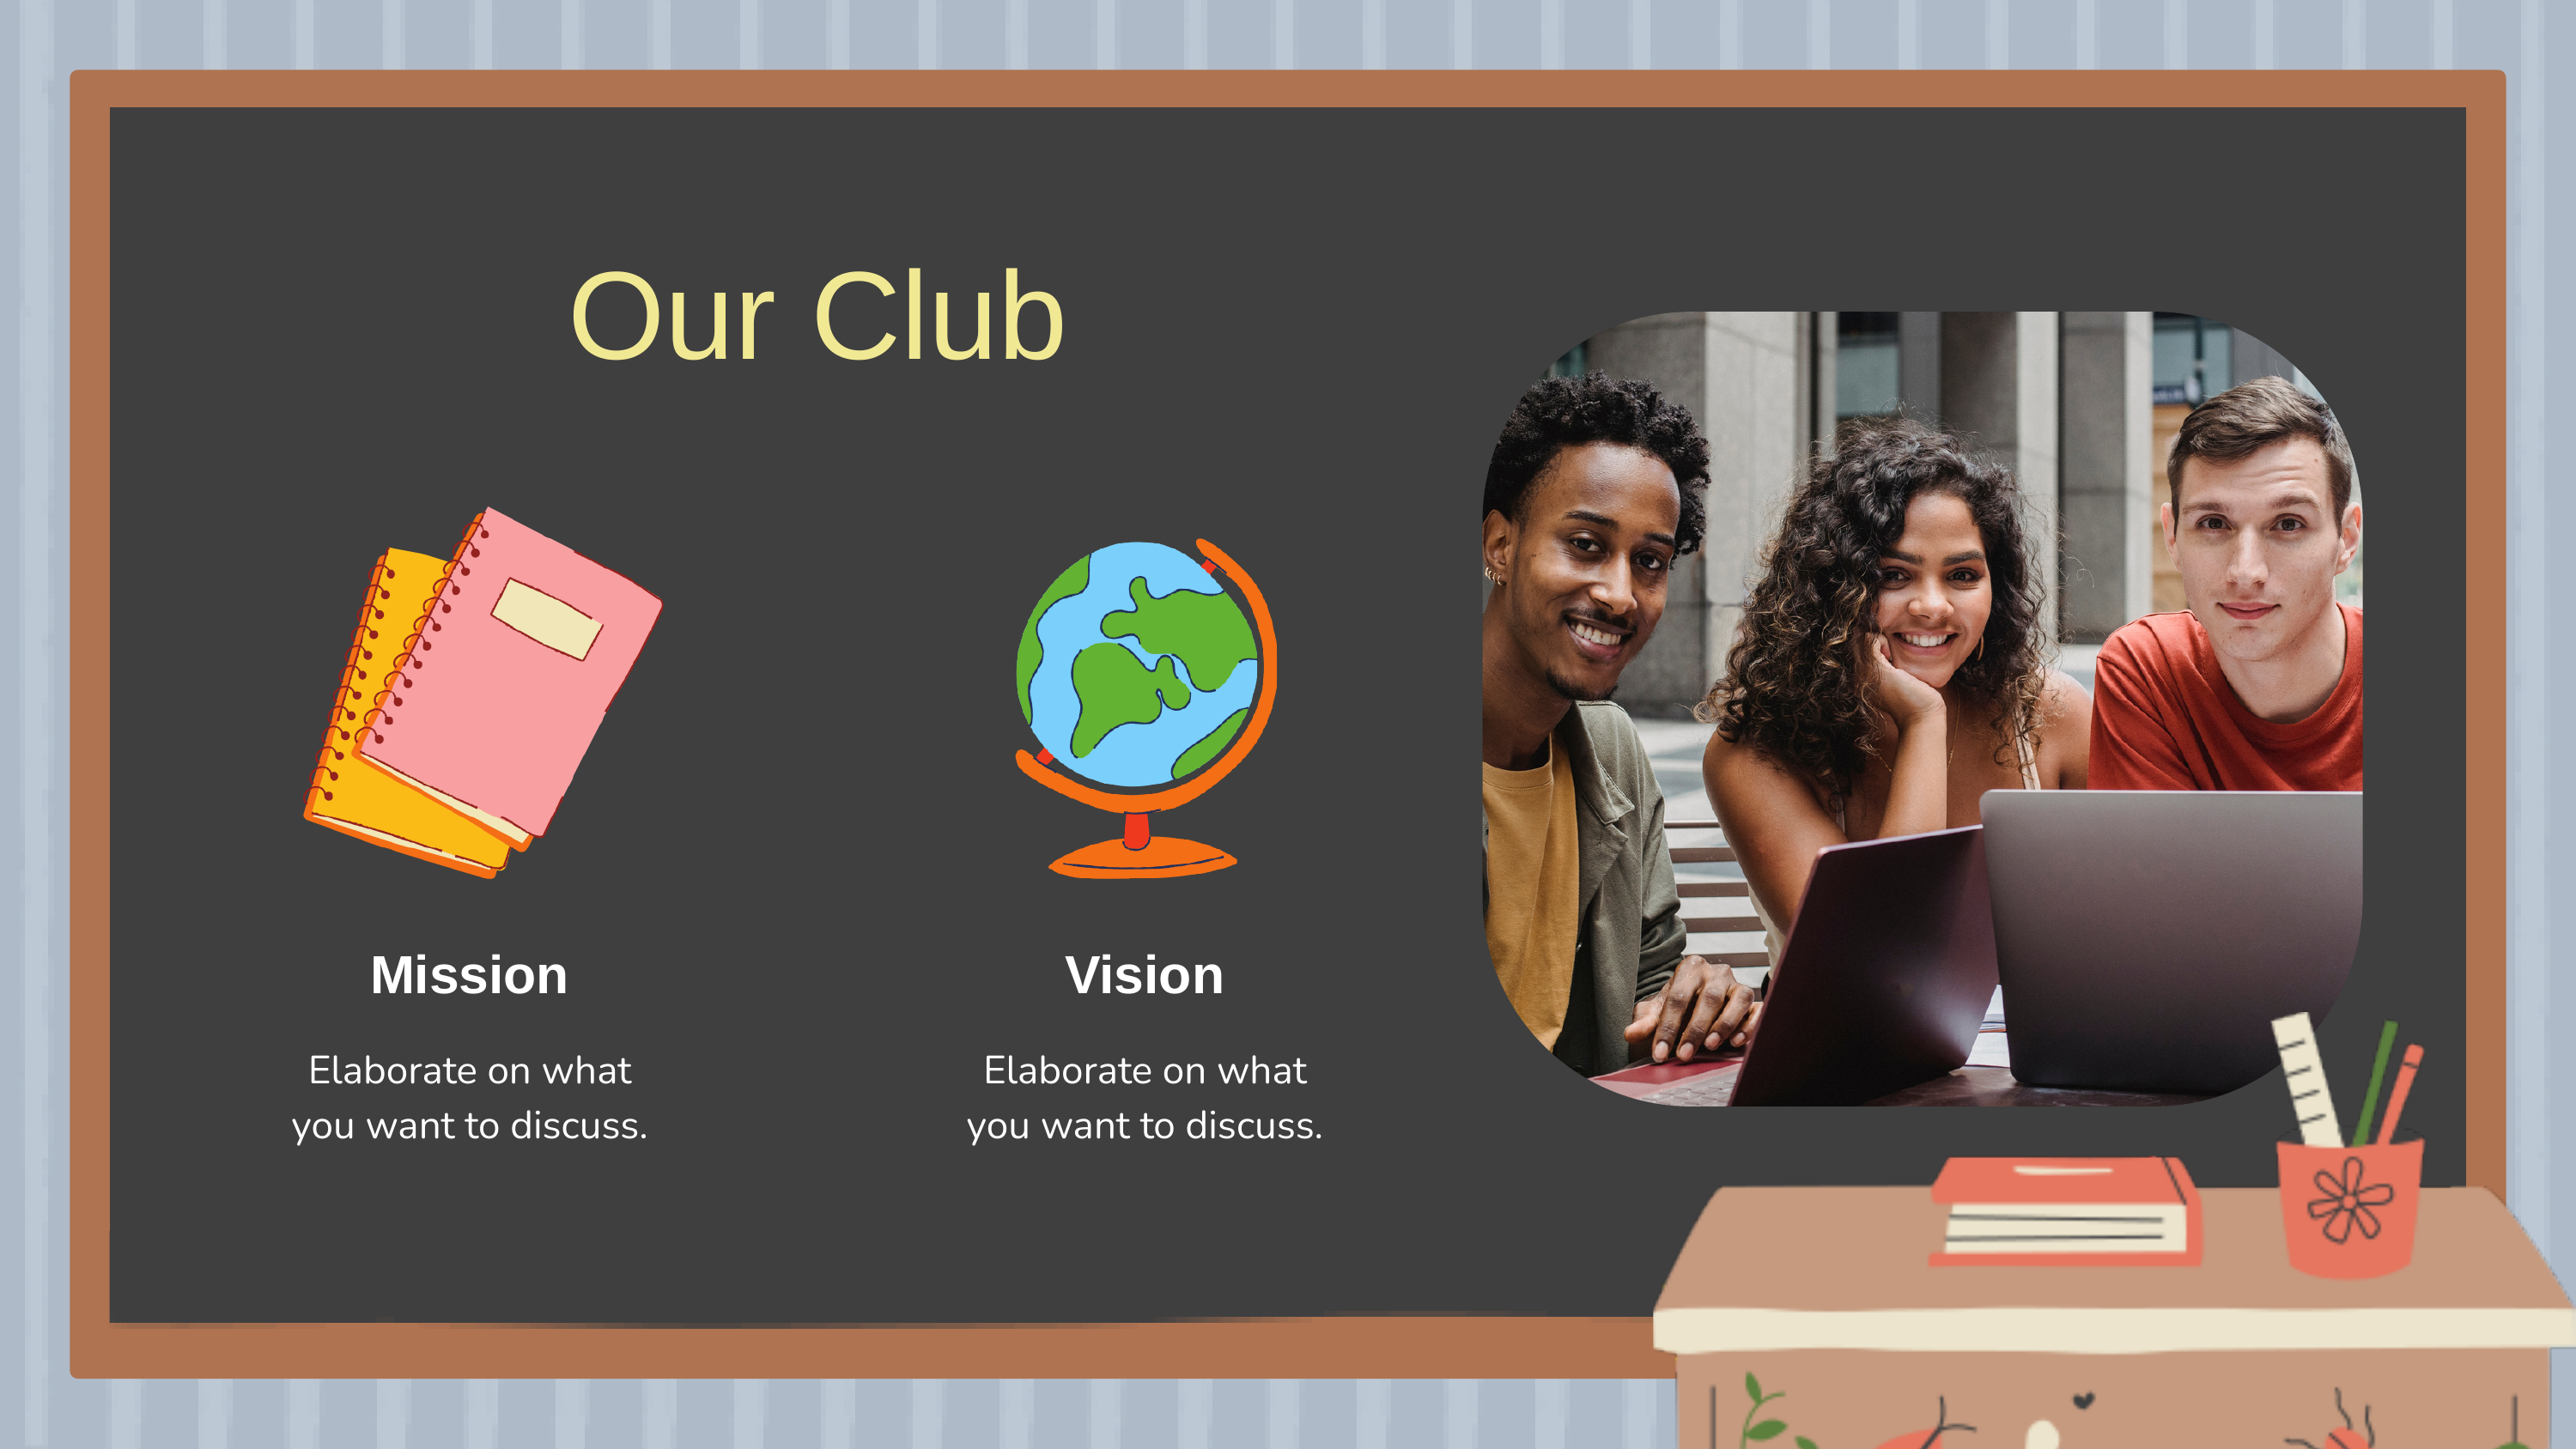

Our Club

Mission
Vision

Elaborate on what you want to discuss.
Elaborate on what you want to discuss.